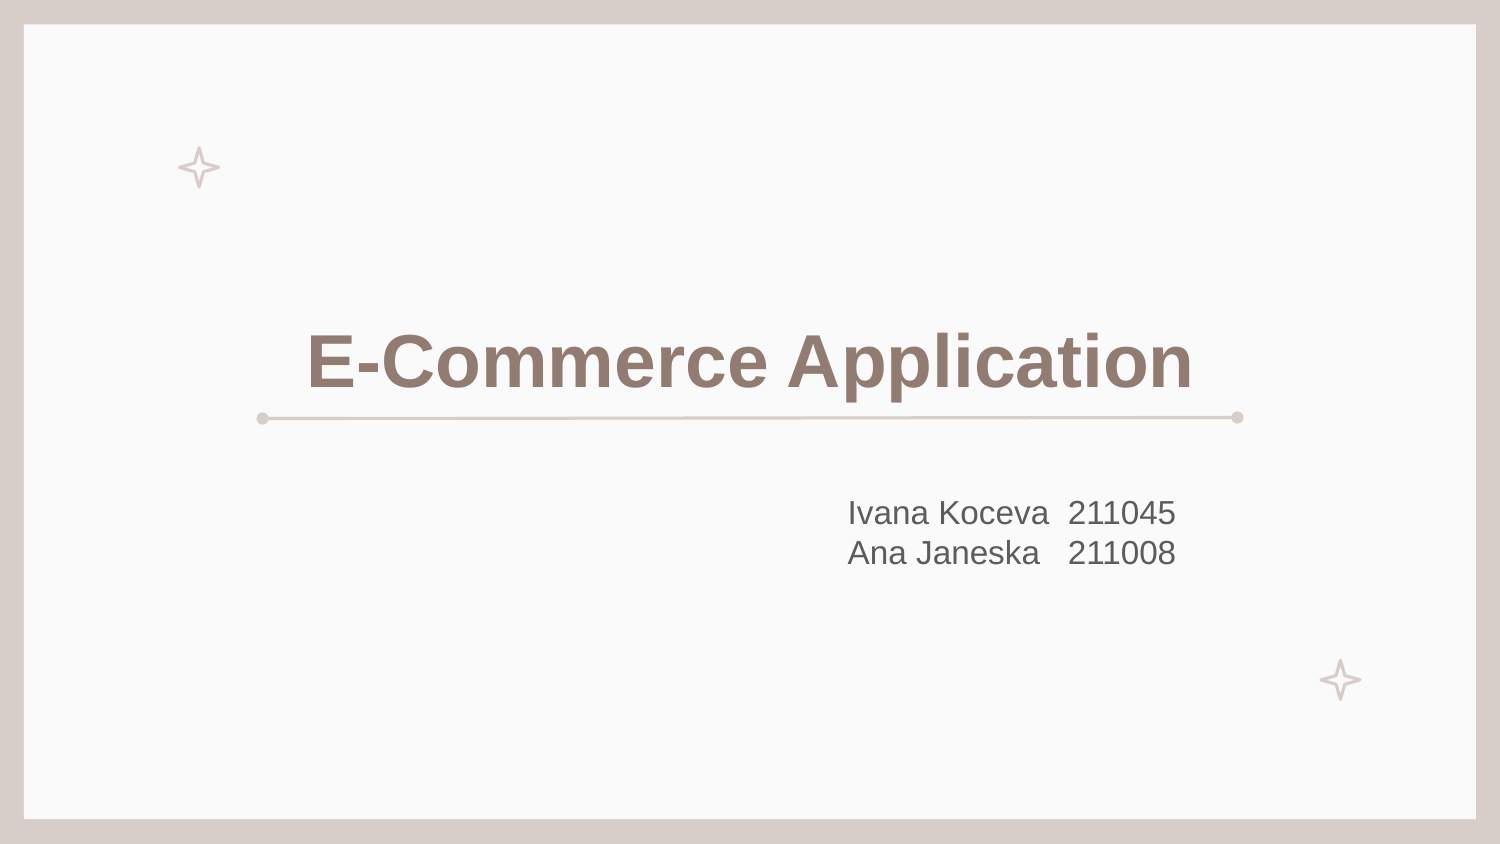

# E-Commerce Application
Ivana Koceva  211045
Ana Janeska   211008